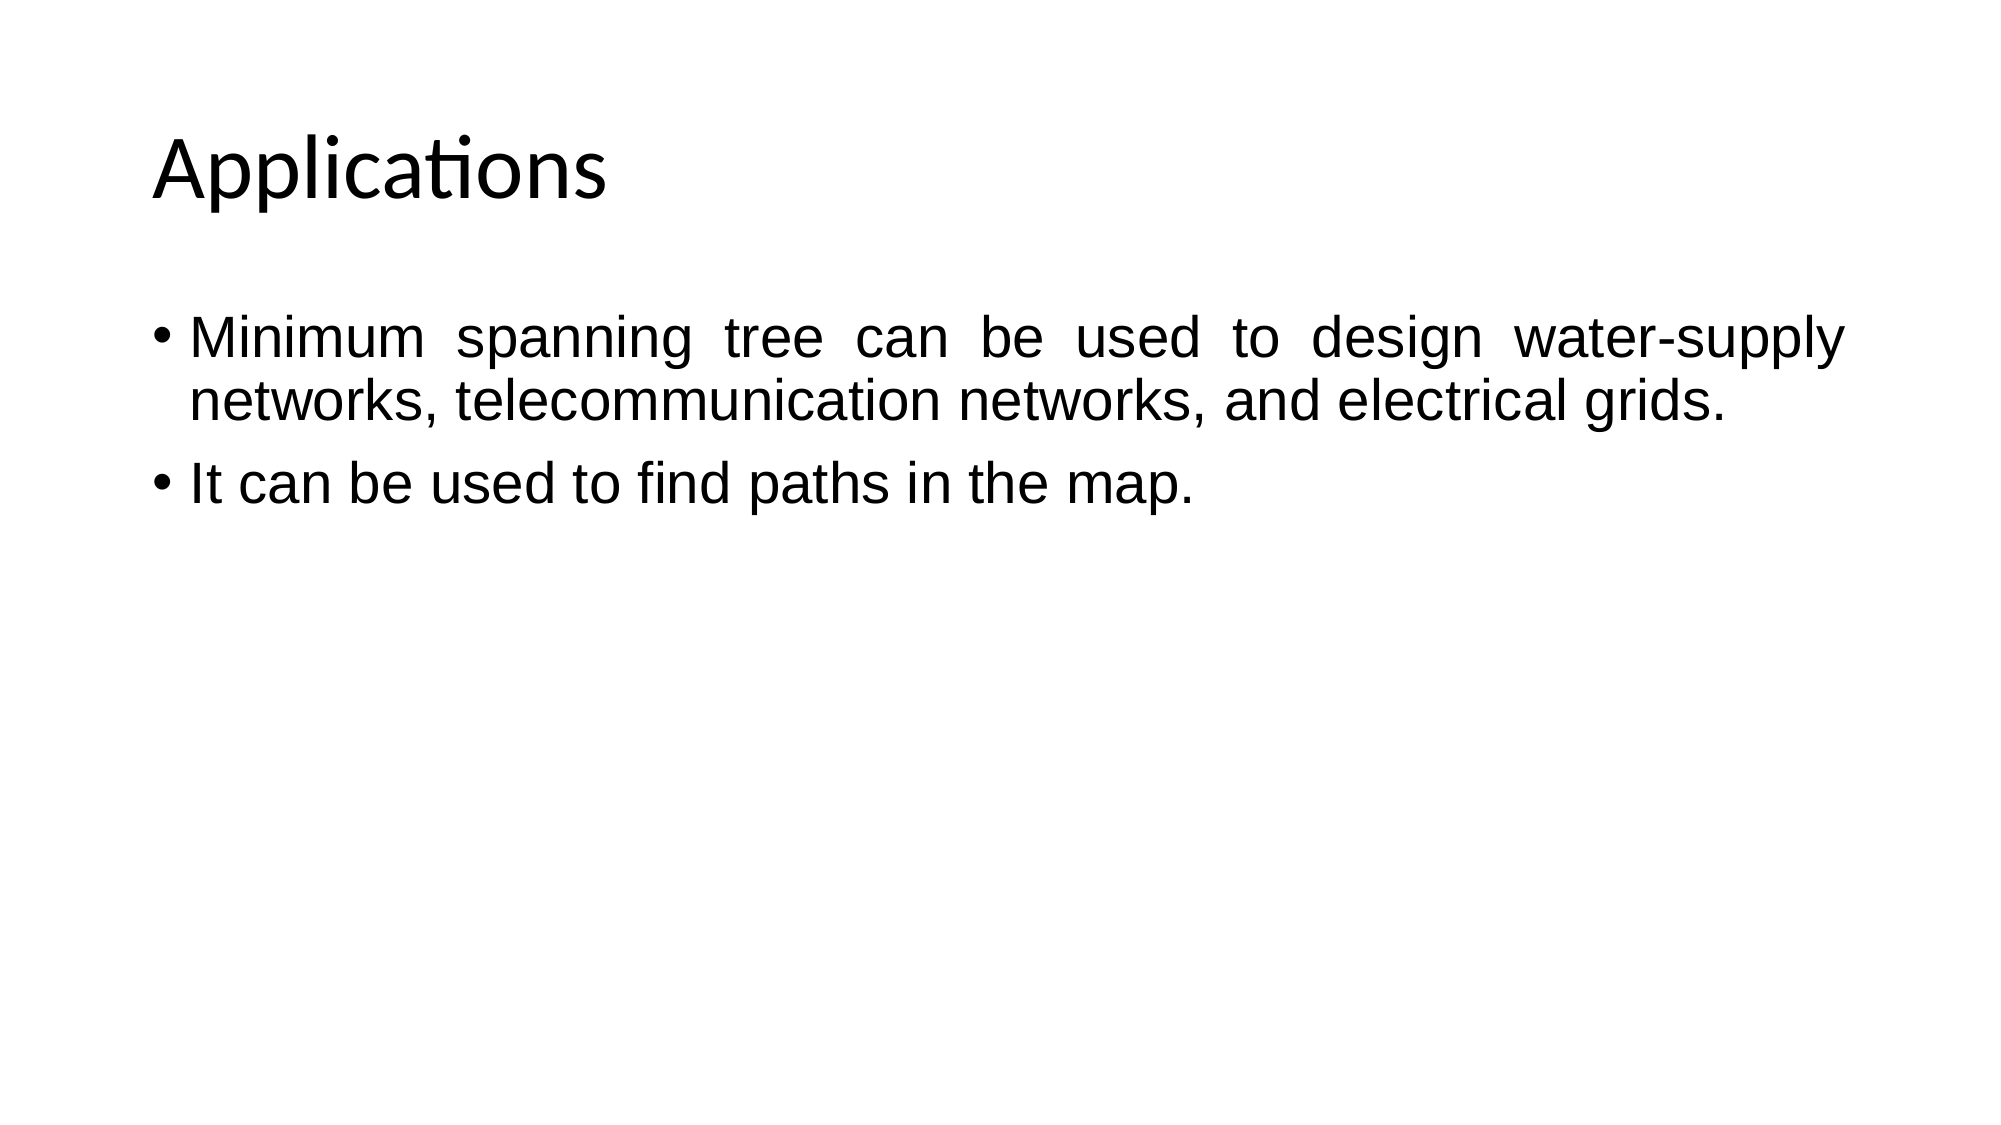

# Applications
Minimum spanning tree can be used to design water-supply networks, telecommunication networks, and electrical grids.
It can be used to find paths in the map.